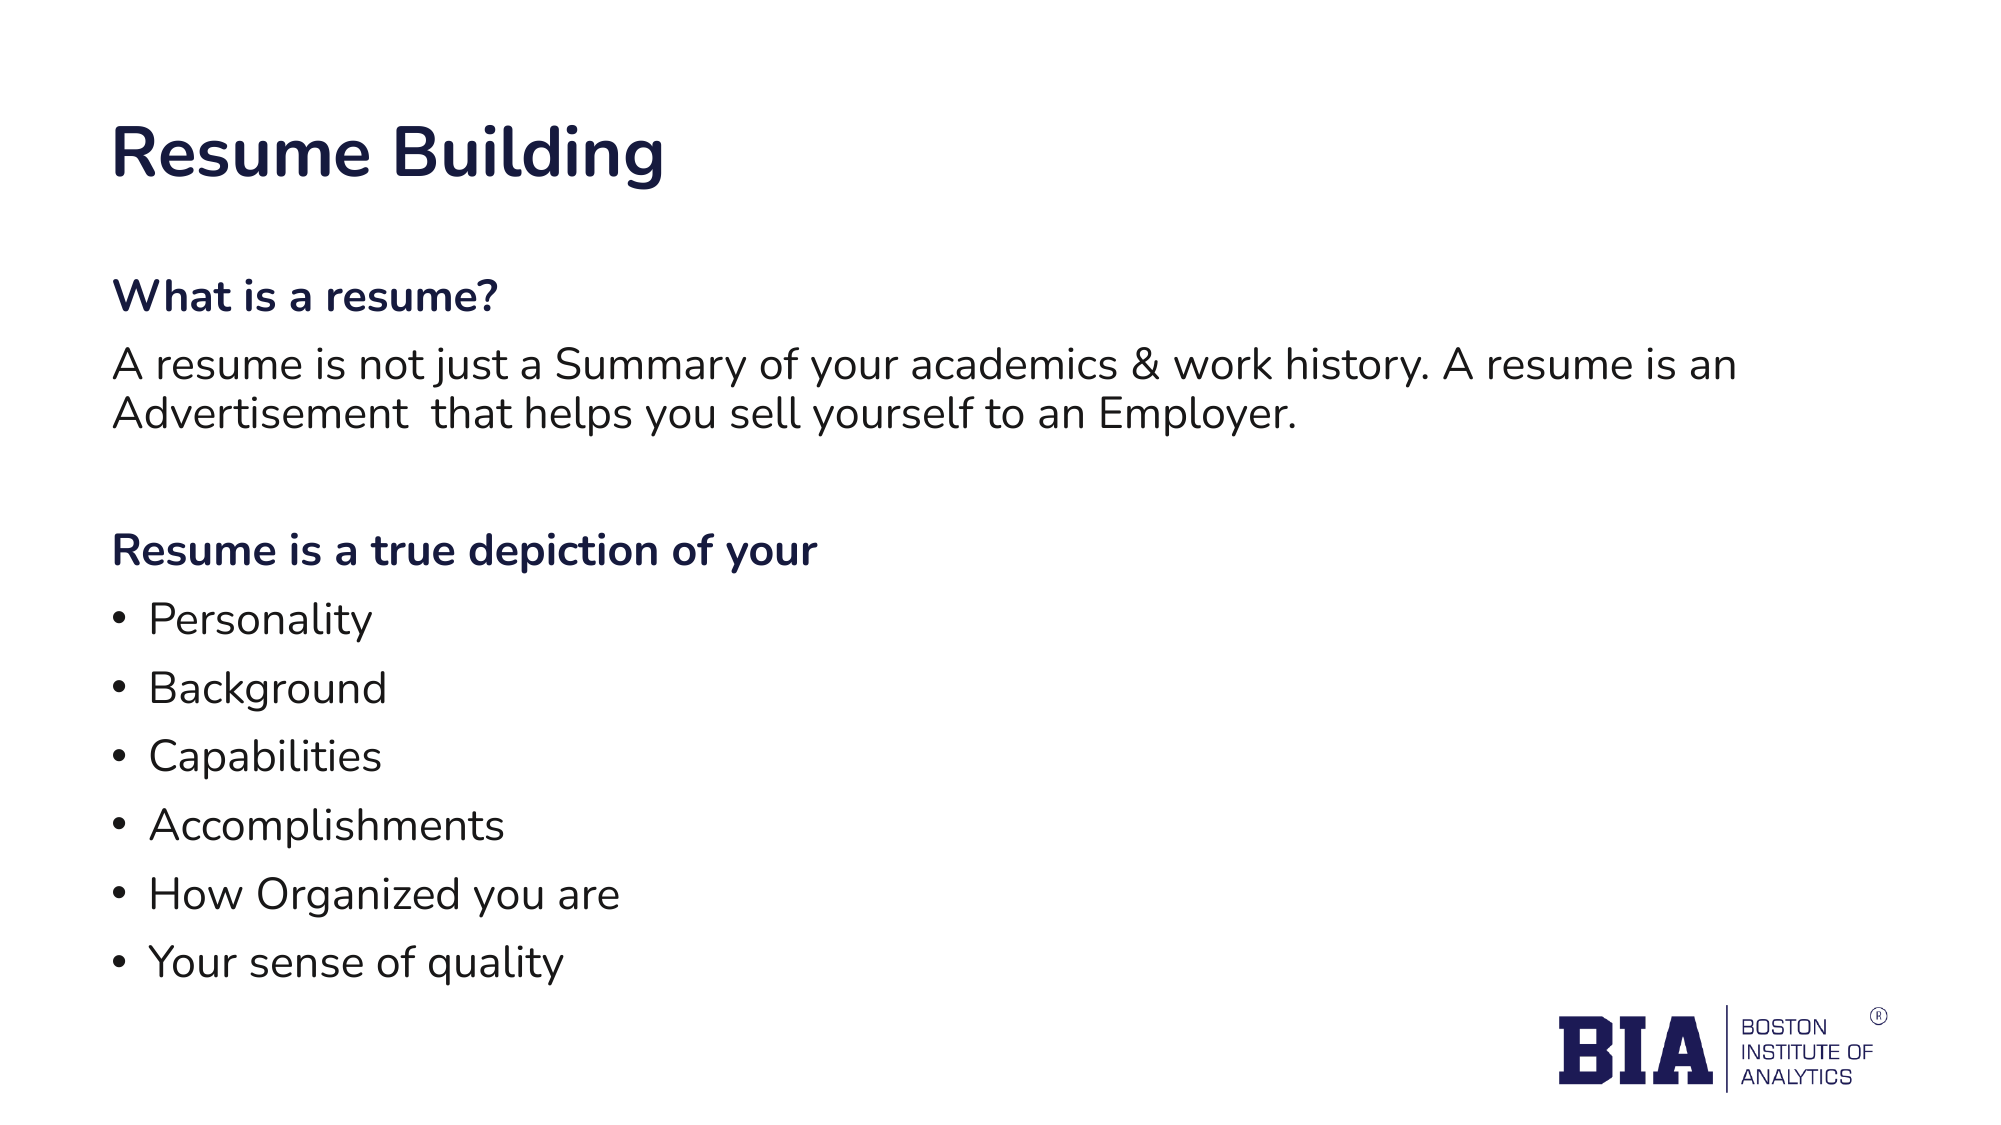

Resume Building
What is a resume?
A resume is not just a Summary of your academics & work history. A resume is an Advertisement  that helps you sell yourself to an Employer.

Resume is a true depiction of your
Personality
Background
Capabilities
Accomplishments
How Organized you are
Your sense of quality